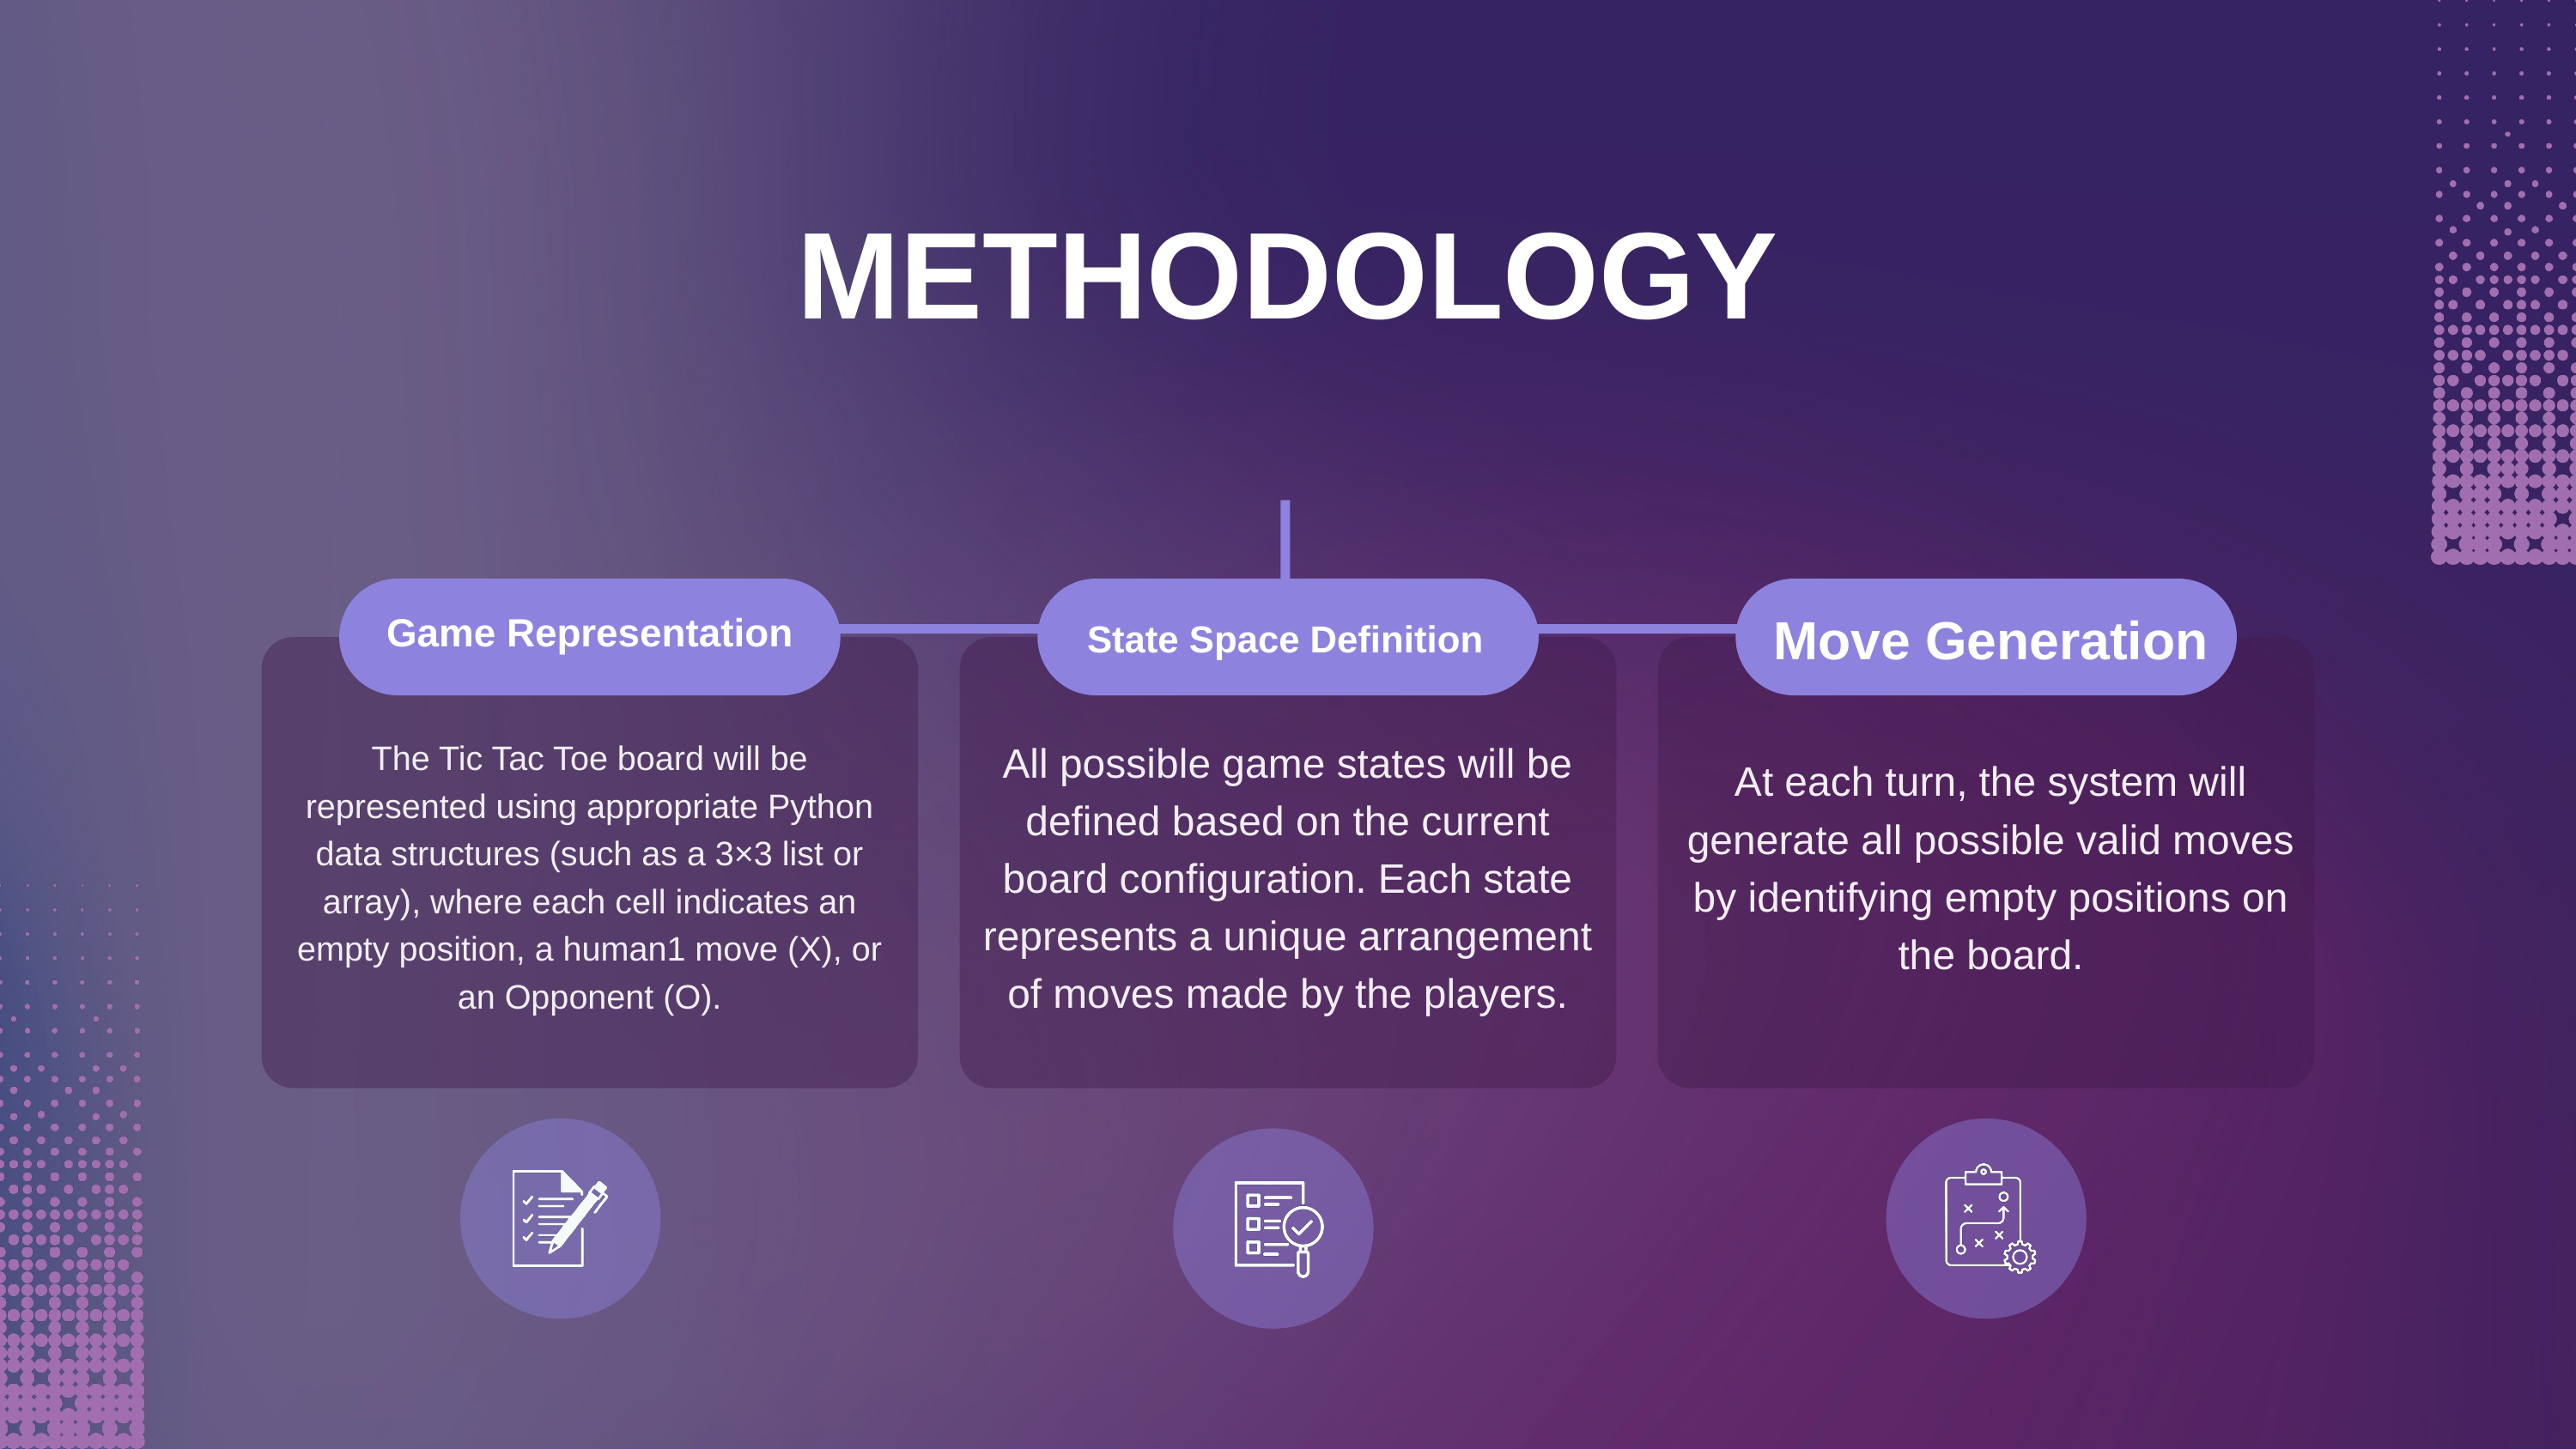

METHODOLOGY

Move Generation
Game Representation
State Space Definition

All possible game states will be defined based on the current board configuration. Each state represents a unique arrangement of moves made by the players.
The Tic Tac Toe board will be represented using appropriate Python data structures (such as a 3×3 list or array), where each cell indicates an empty position, a human1 move (X), or an Opponent (O).
At each turn, the system will generate all possible valid moves by identifying empty positions on the board.